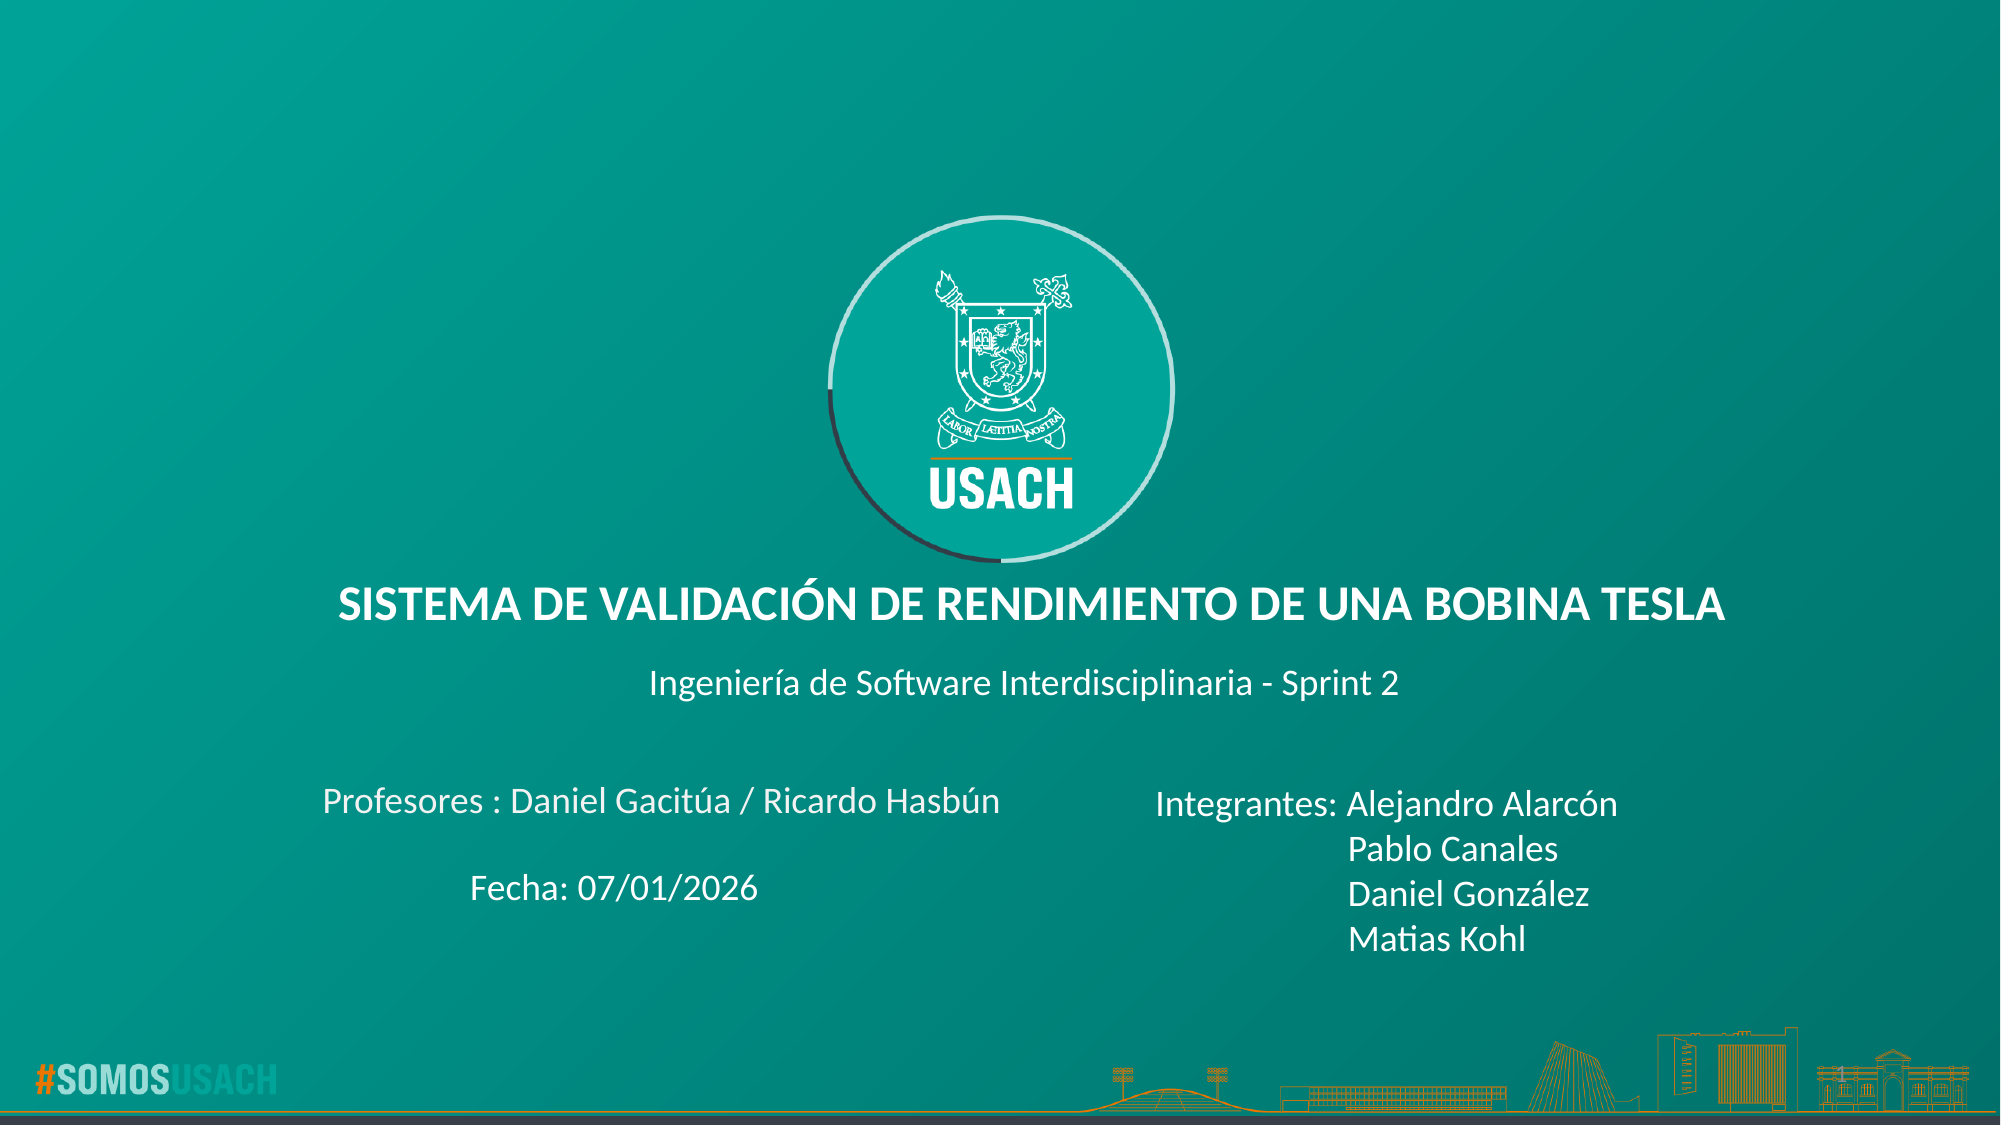

Sistema de Validación de Rendimiento de una Bobina Tesla

Ingeniería de Software Interdisciplinaria - Sprint 2
Profesores : Daniel Gacitúa / Ricardo Hasbún
Integrantes: Alejandro Alarcón
	     Pablo Canales
	     Daniel González
	     Matias Kohl
Fecha: 07/01/2026
1